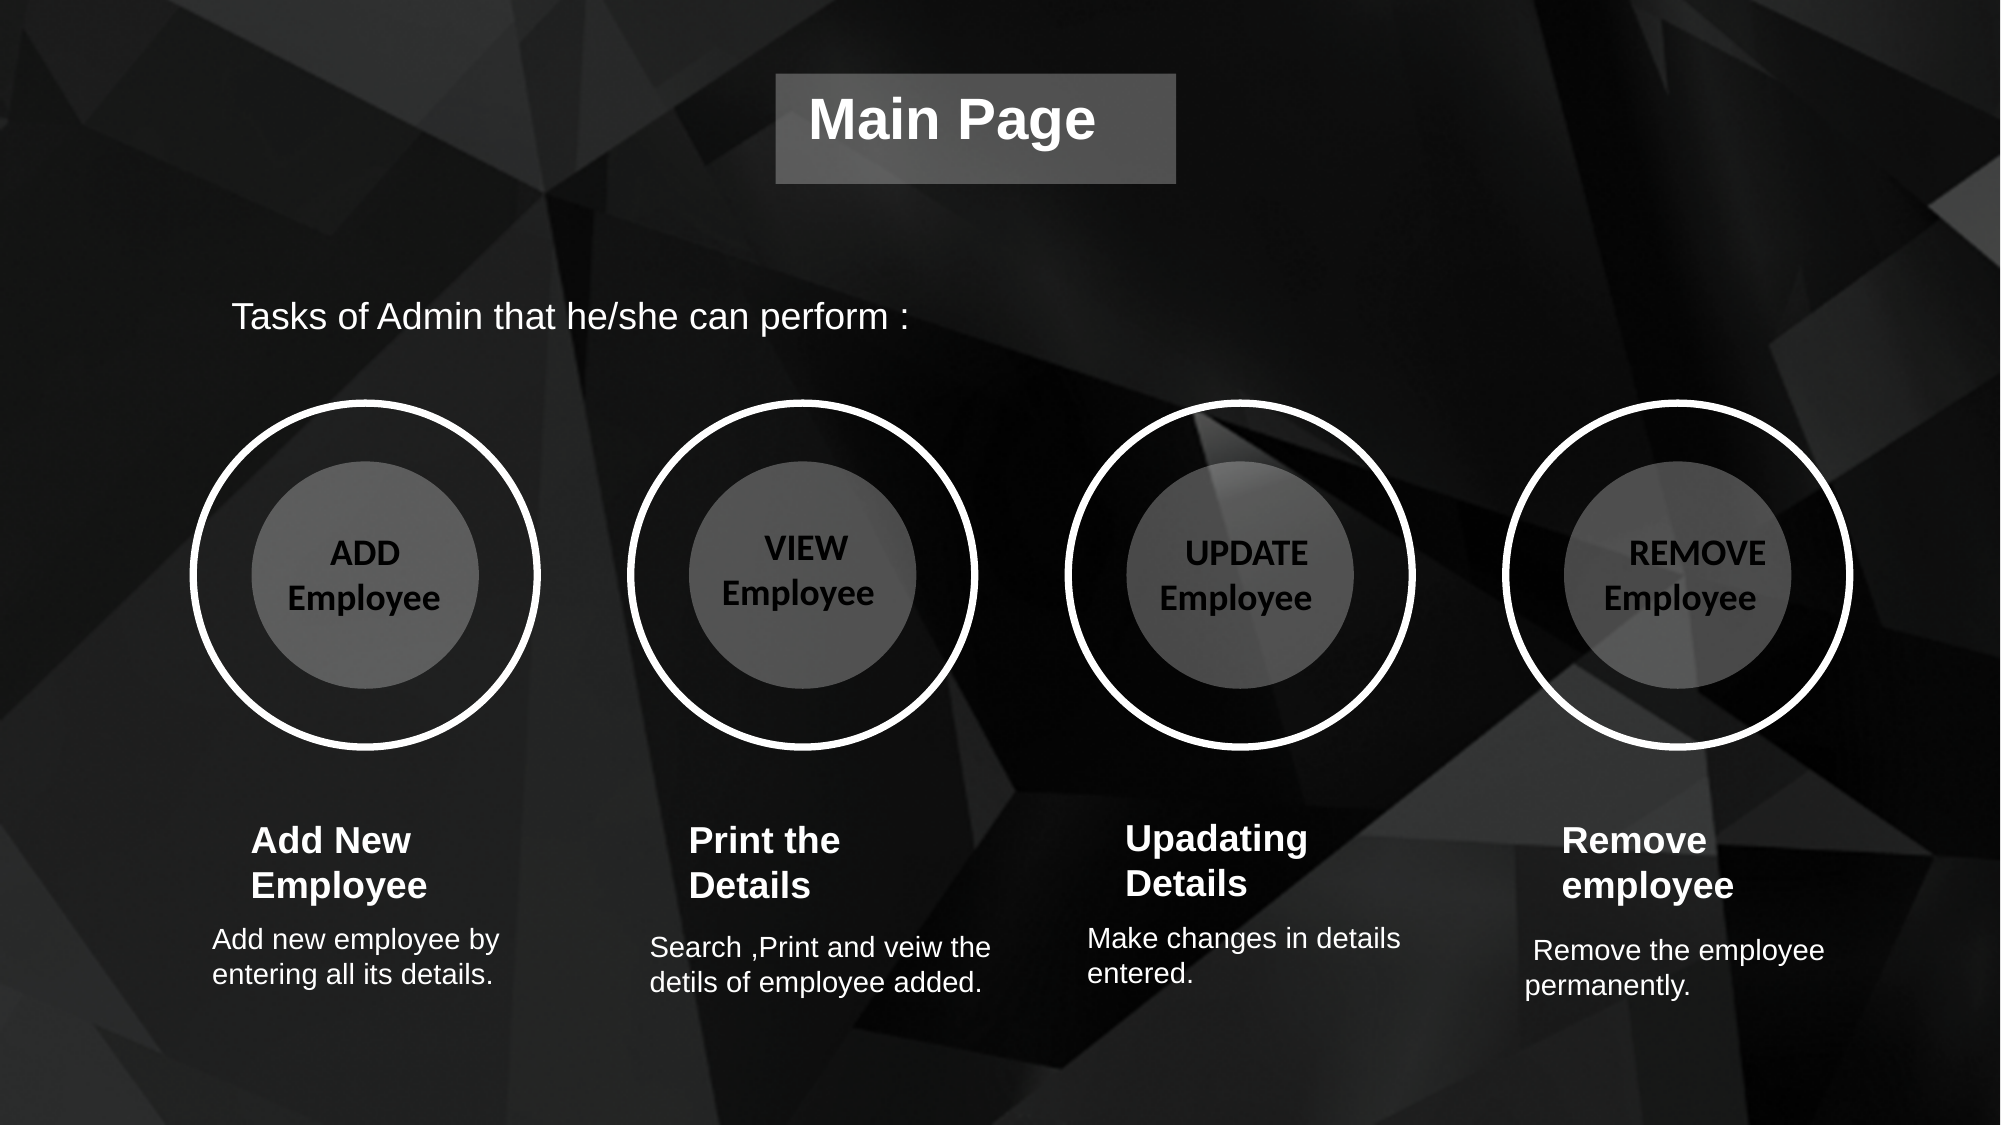

Main Page

Tasks of Admin that he/she can perform :

     VIEW
Employee
     ADD
Employee
   UPDATE
Employee
   REMOVE
Employee
Upadating Details
Make changes in details entered.
Print the Details
Search ,Print and veiw the detils of employee added.
Add New Employee
Add new employee by entering all its details.
Remove employee
 Remove the employee permanently.